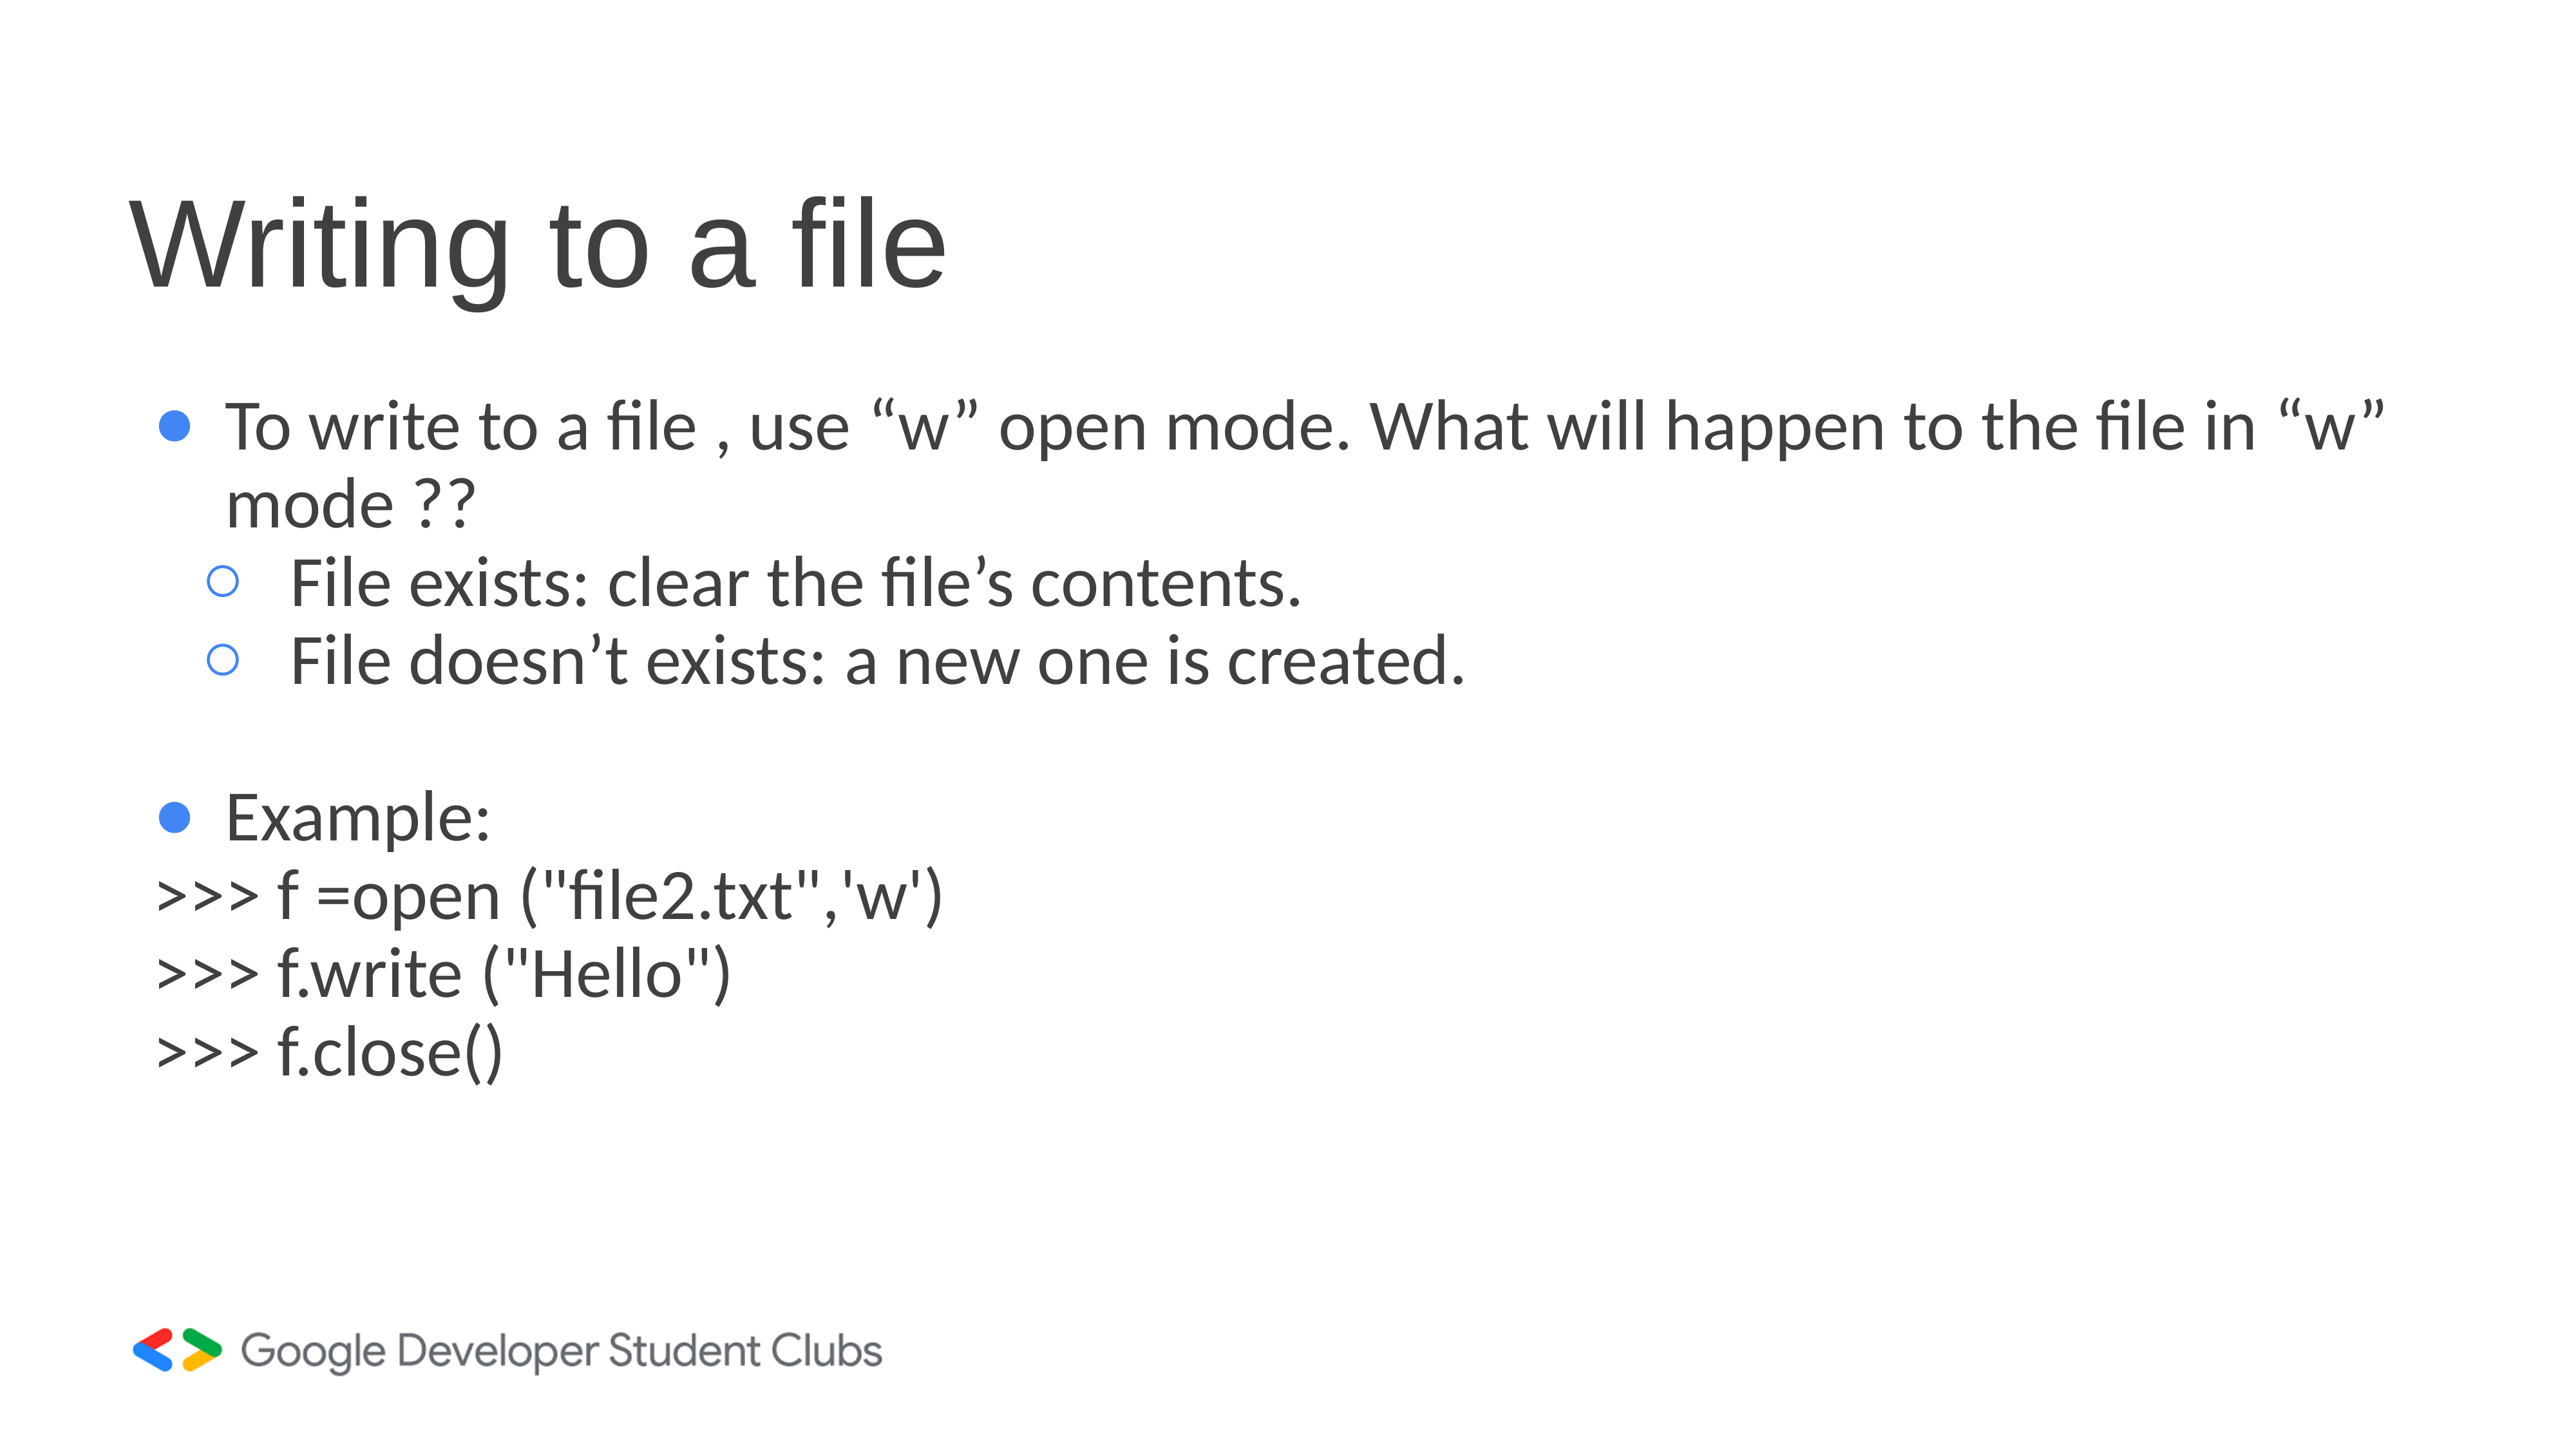

# Writing to a file
To write to a file , use “w” open mode. What will happen to the file in “w” mode ??
 File exists: clear the file’s contents.
 File doesn’t exists: a new one is created.

Example:
>>> f =open ("file2.txt",'w')
>>> f.write ("Hello")
>>> f.close()